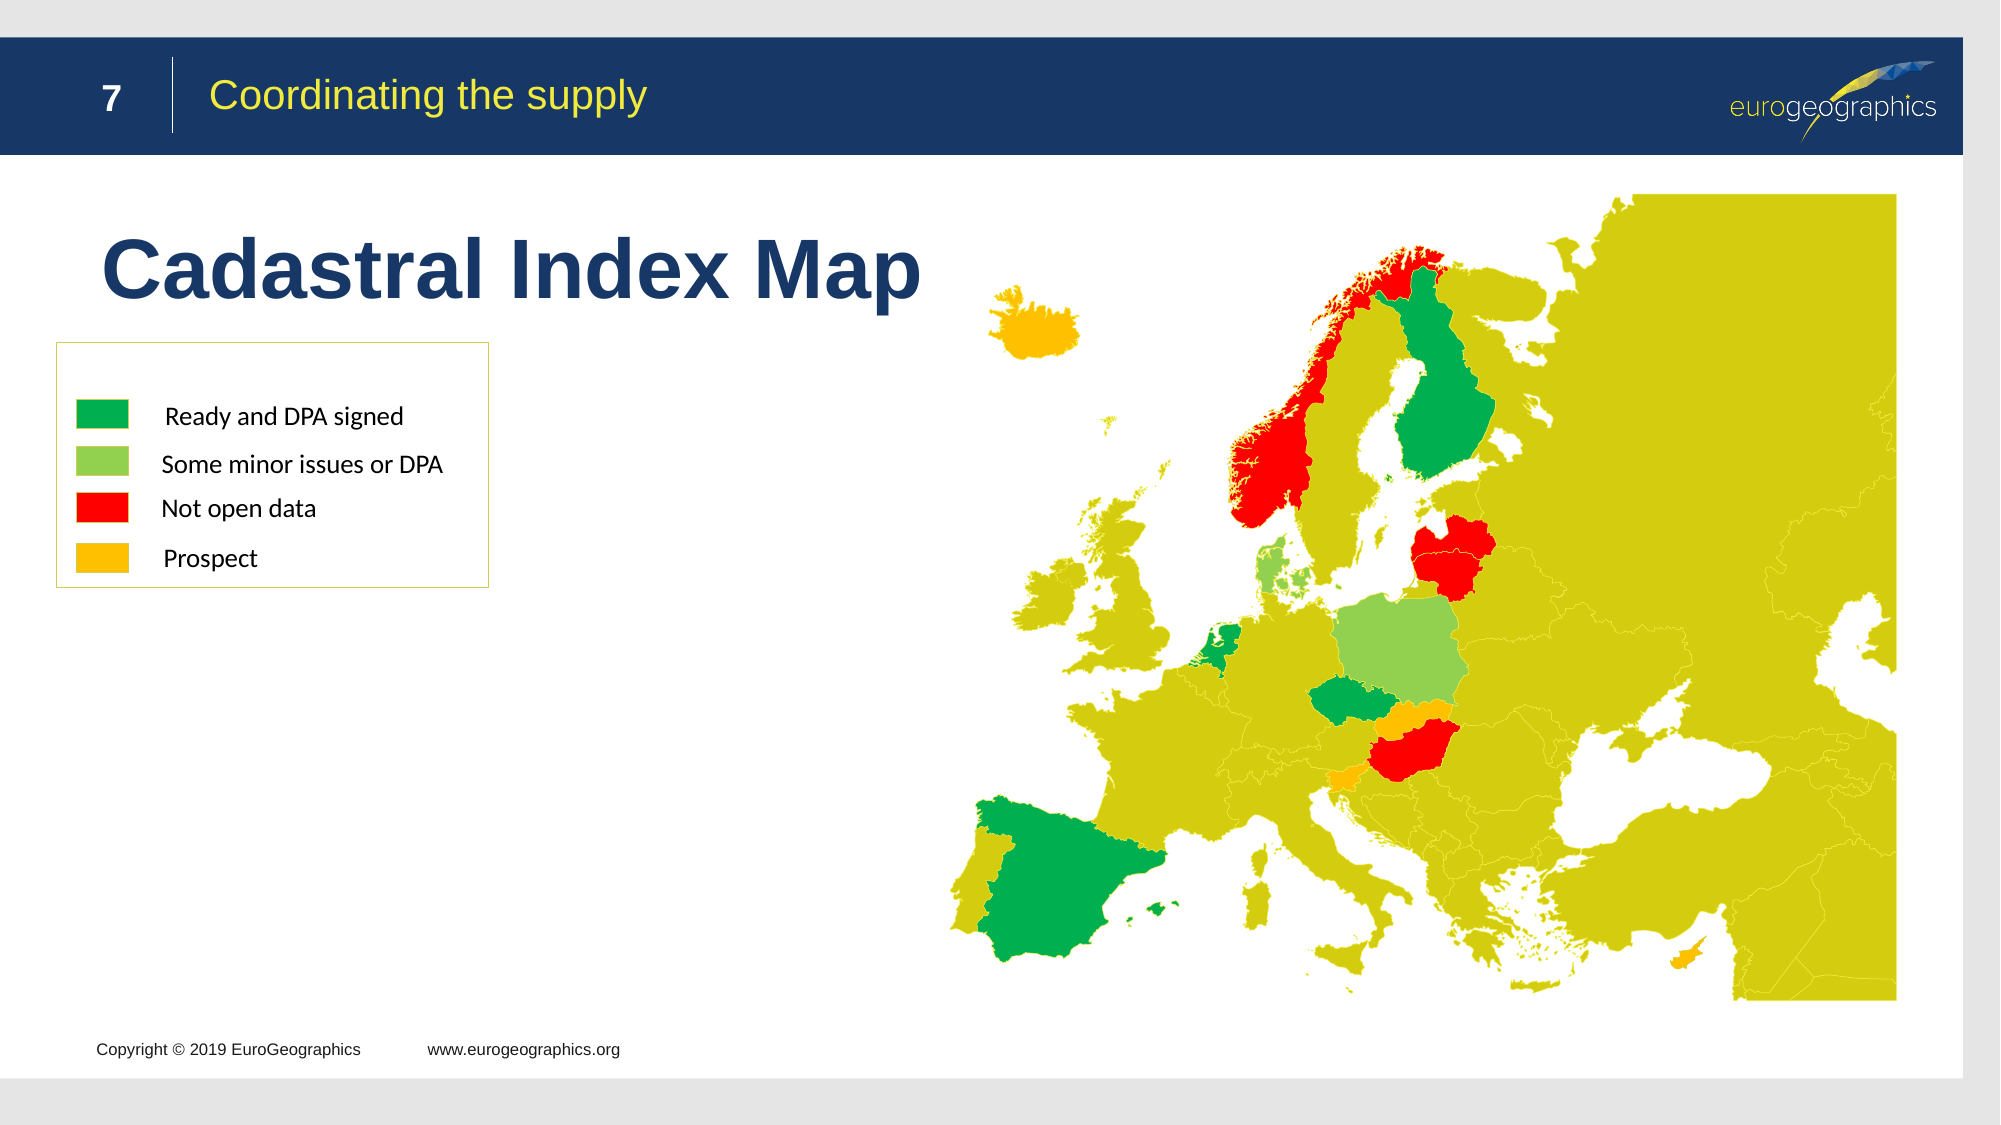

Coordinating the supply
7

# Cadastral Index Map

Ready and DPA signed

Some minor issues or DPA

Not open data

Prospect

Copyright © 2019 EuroGeographics              www.eurogeographics.org